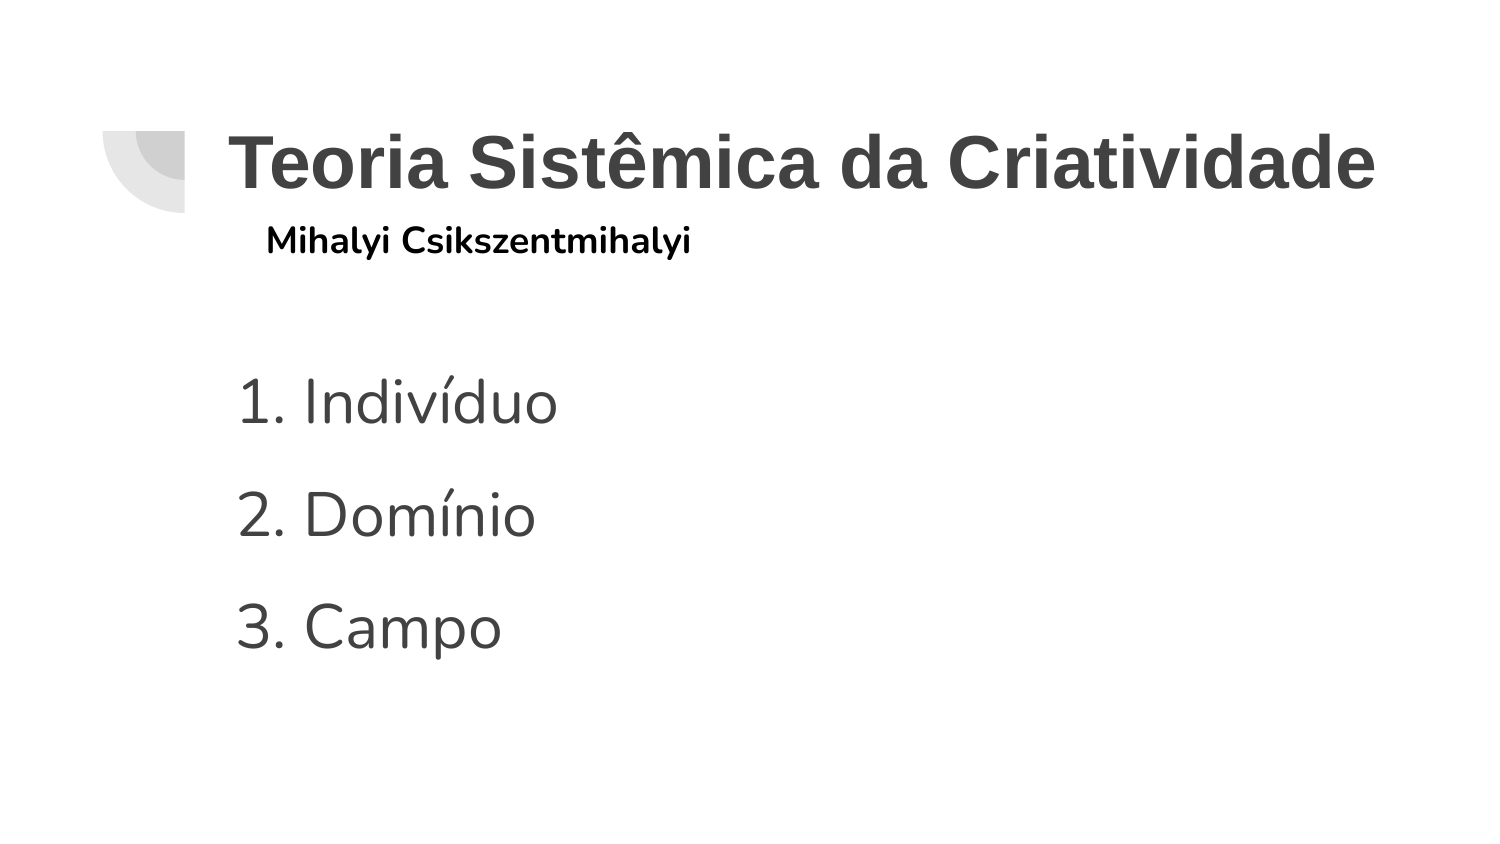

# Teoria Sistêmica da Criatividade
Mihalyi Csikszentmihalyi
Indivíduo
Domínio
Campo